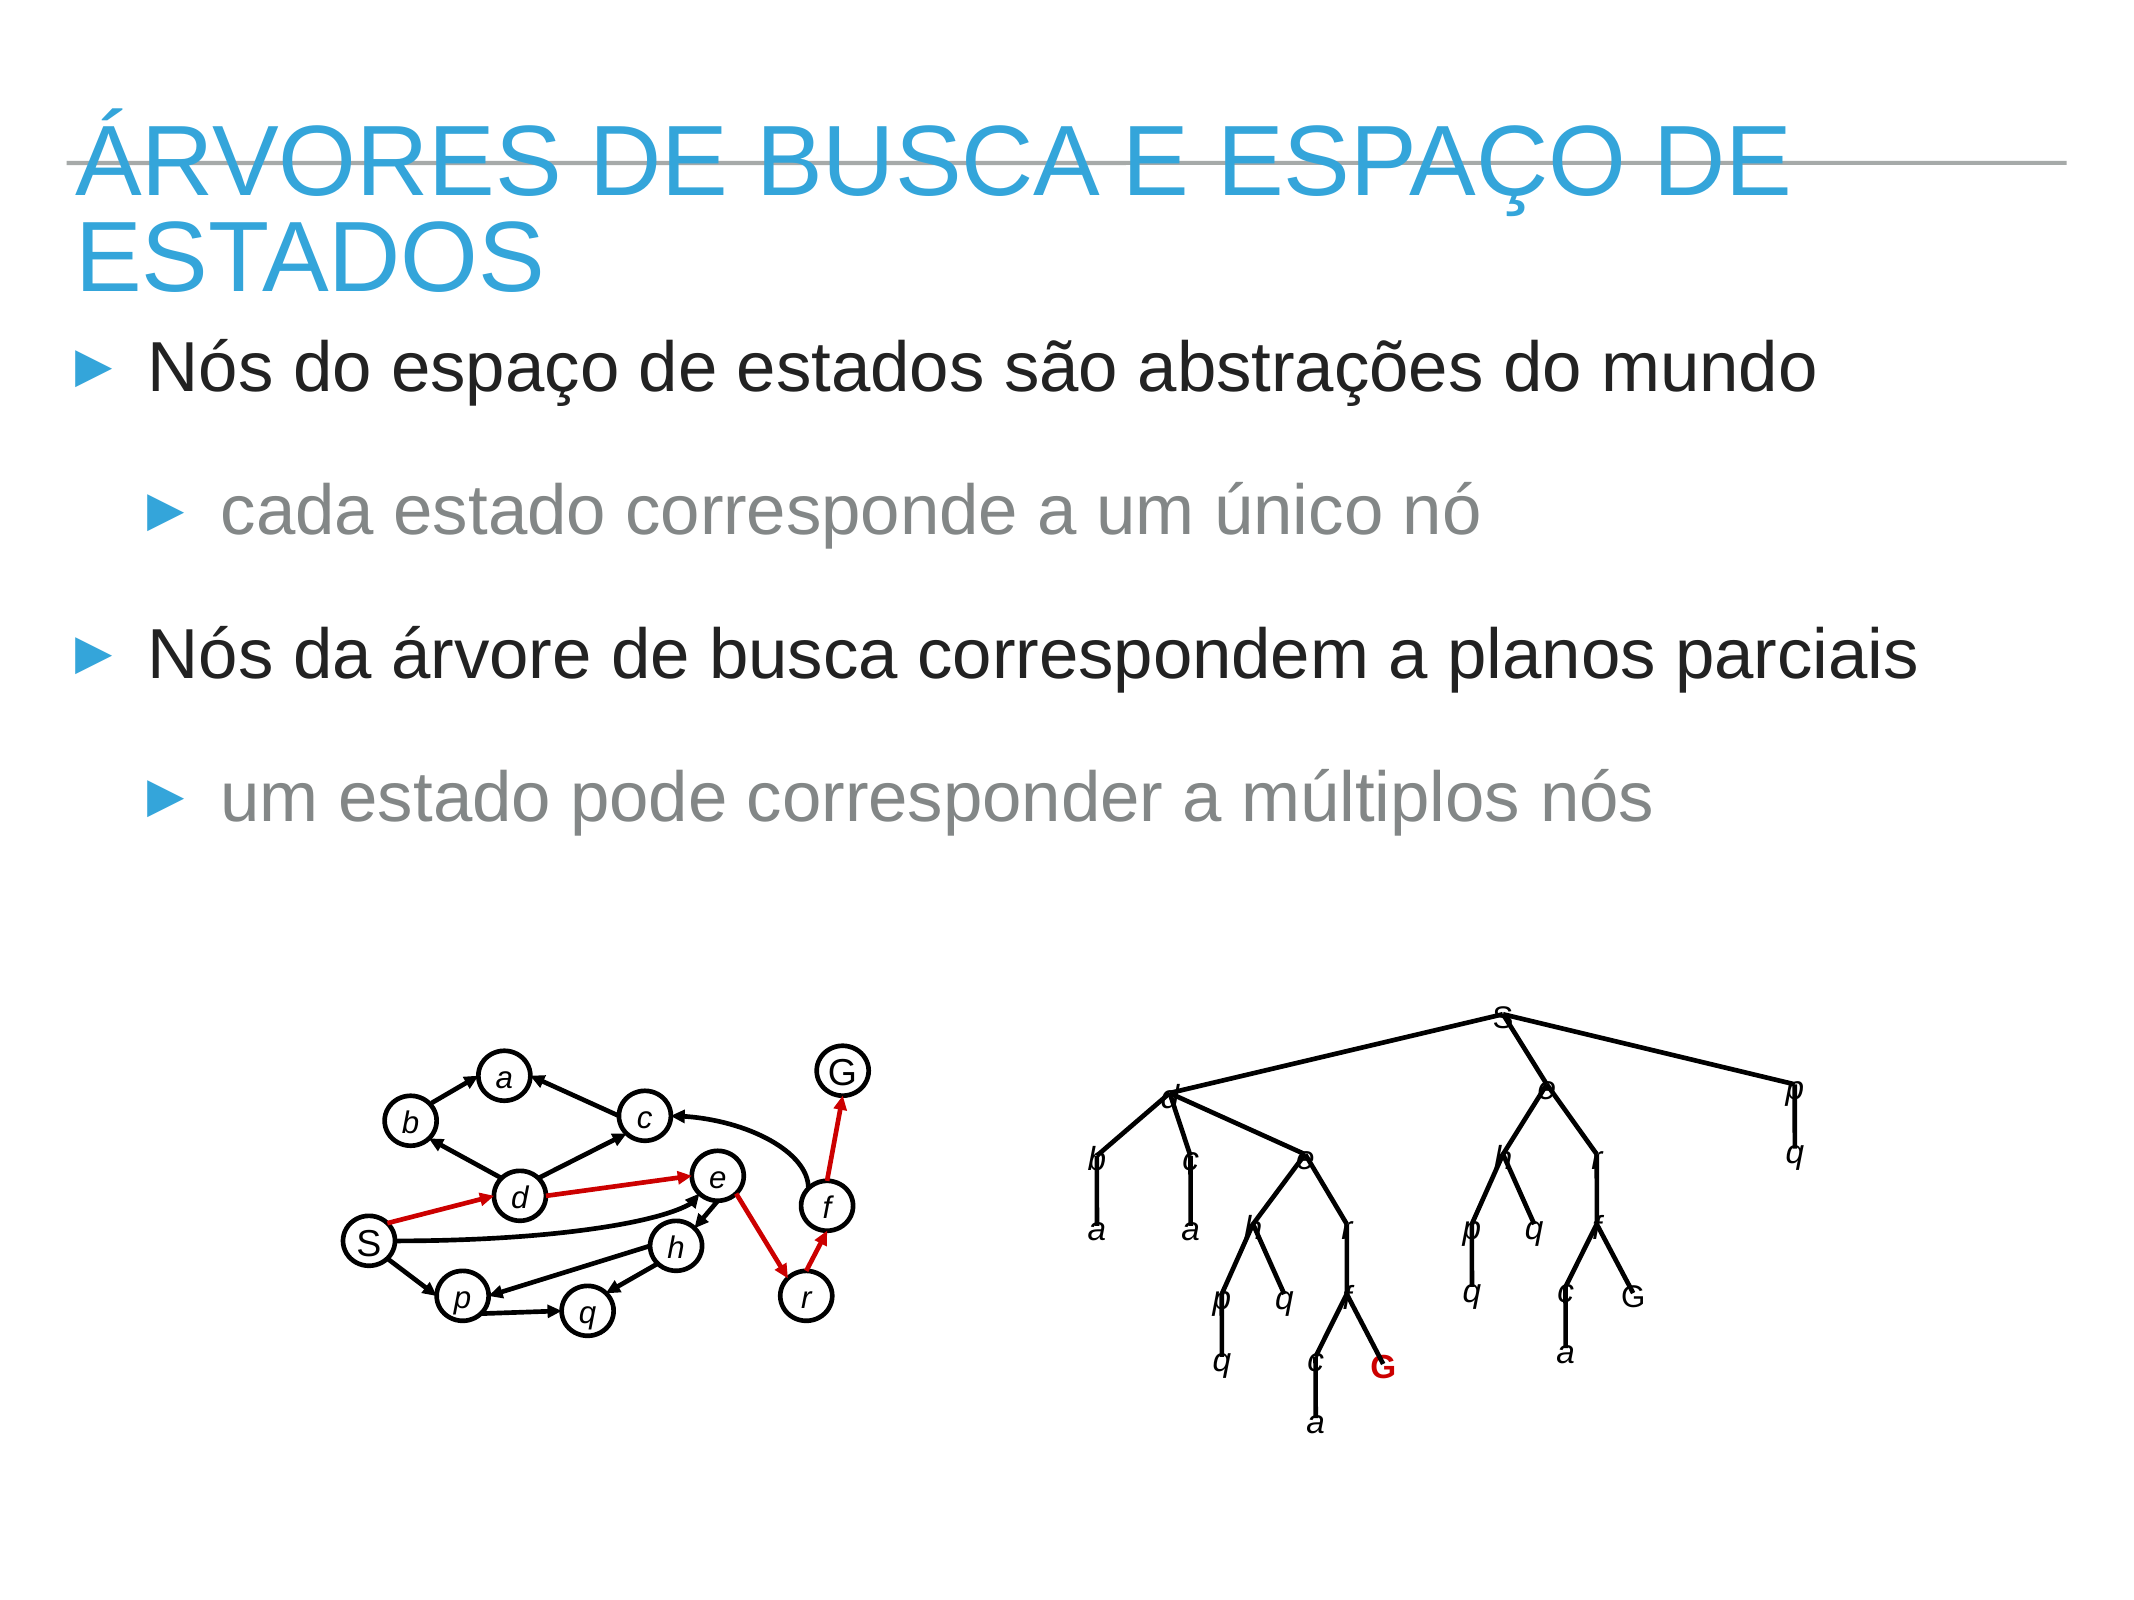

árvores de busca e espaço de estados
Nós do espaço de estados são abstrações do mundo
cada estado corresponde a um único nó
Nós da árvore de busca correspondem a planos parciais
um estado pode corresponder a múltiplos nós
S

e
p
d

q
e
h
r
b
c

h
r
p
q
f
a
a

q
c
p
q
f
G

a
q
c
G

a
G

a

c

b

e

d

f

S

h

p

r

q